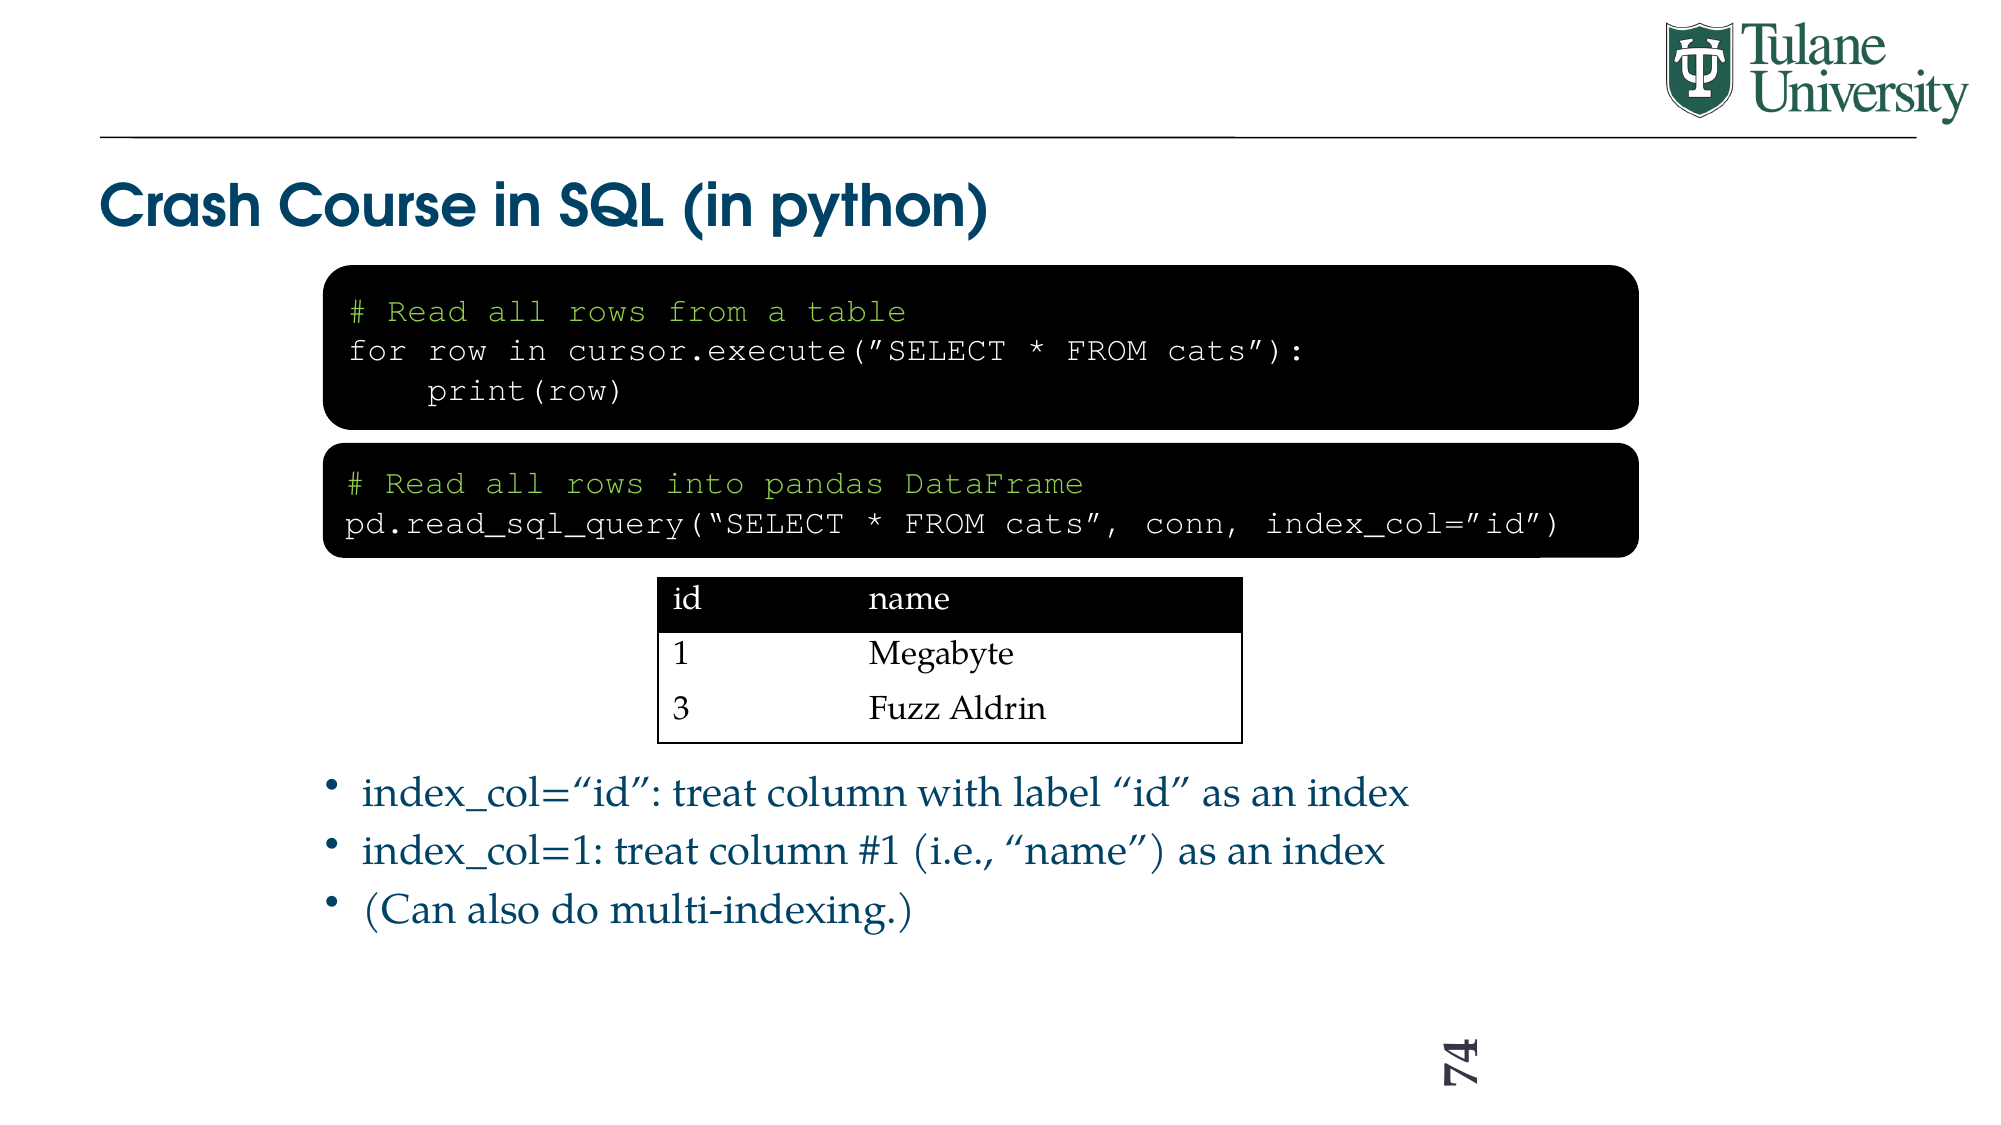

# Crash Course in SQL (in python)
# Read all rows from a table
for row in cursor.execute(”SELECT * FROM cats”):
    print(row)
# Read all rows into pandas DataFrame
pd.read_sql_query(“SELECT * FROM cats”, conn, index_col=”id”)
| id | name |
| --- | --- |
| 1 | Megabyte |
| 3 | Fuzz Aldrin |
index_col=“id”: treat column with label “id” as an index
index_col=1: treat column #1 (i.e., “name”) as an index
(Can also do multi-indexing.)
74